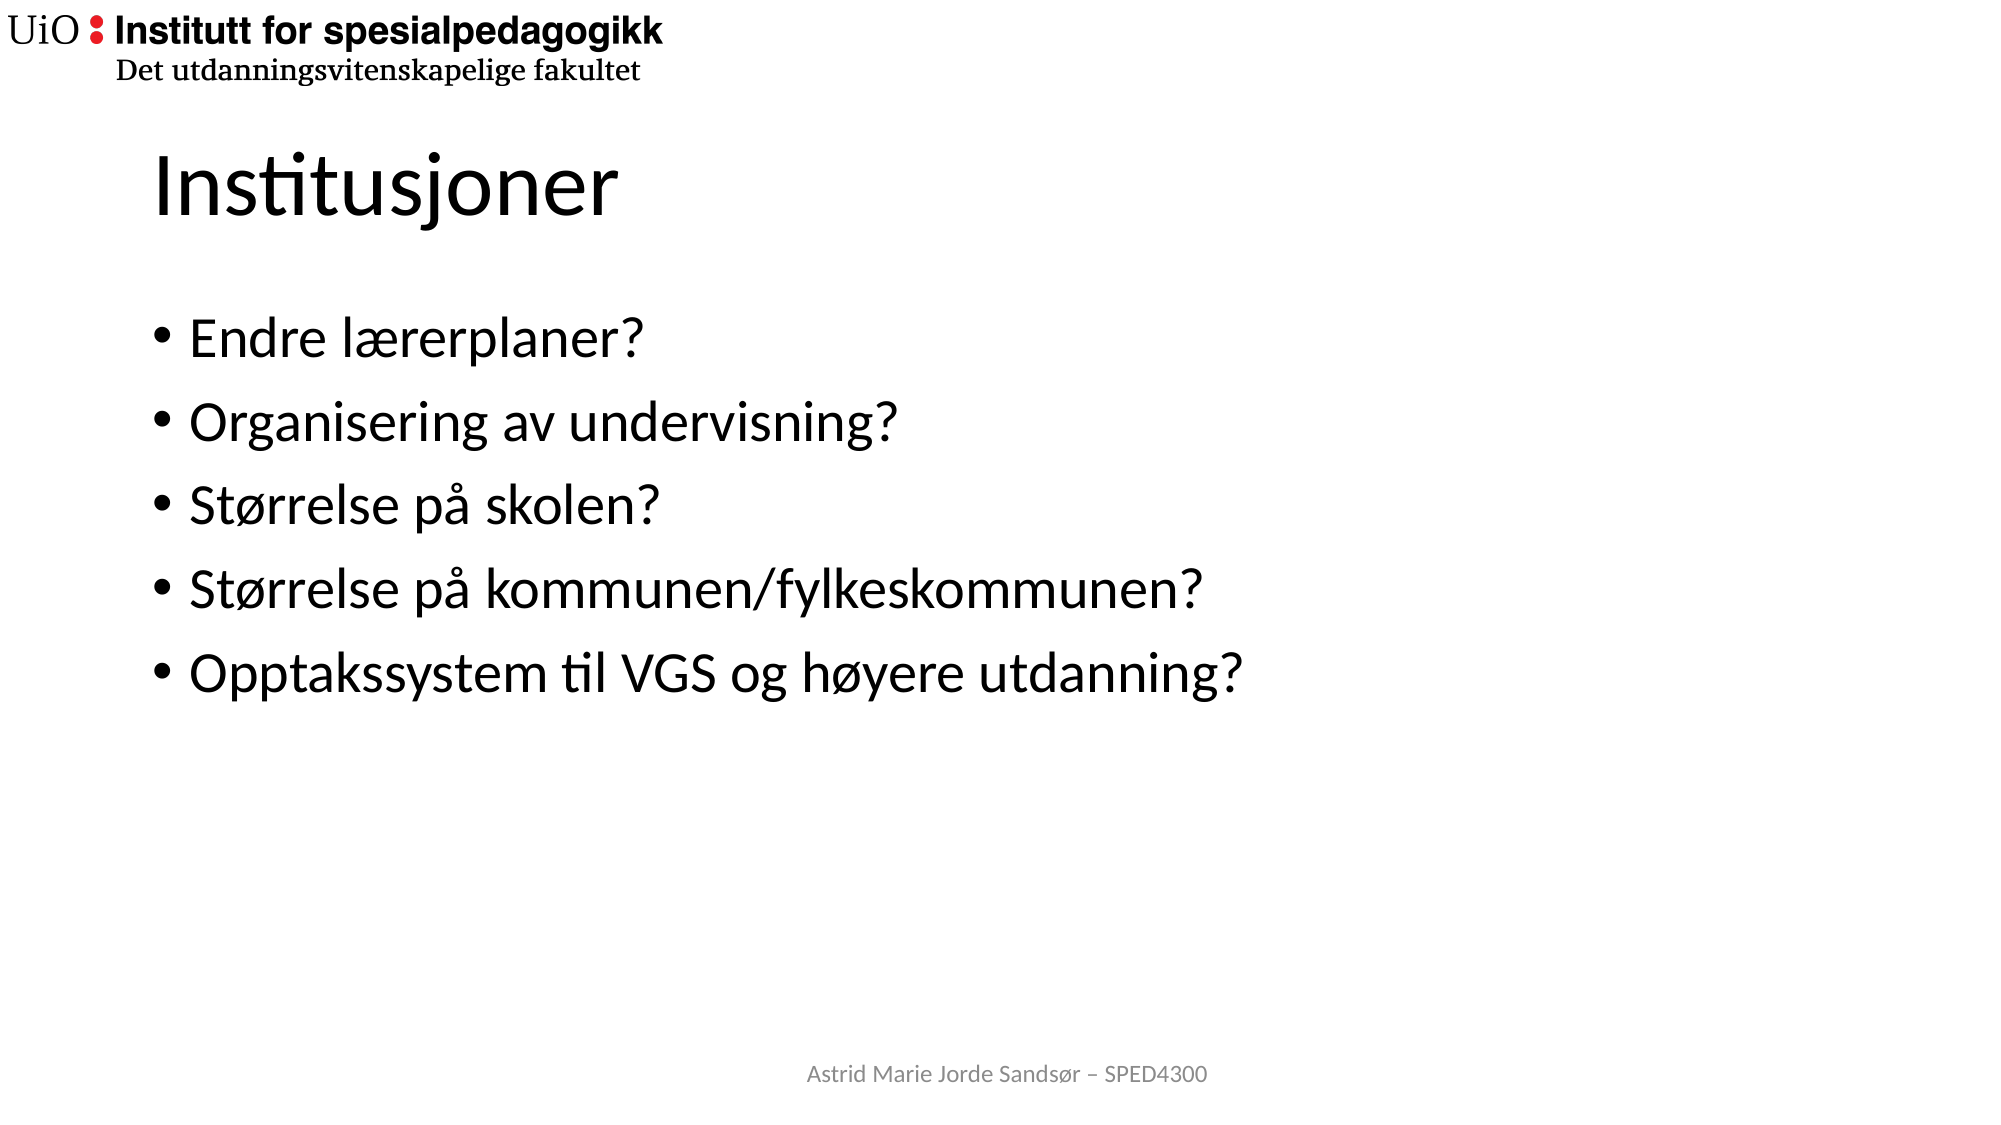

# Institusjoner
Endre lærerplaner?
Organisering av undervisning?
Størrelse på skolen?
Størrelse på kommunen/fylkeskommunen?
Opptakssystem til VGS og høyere utdanning?

Astrid Marie Jorde Sandsør – SPED4300